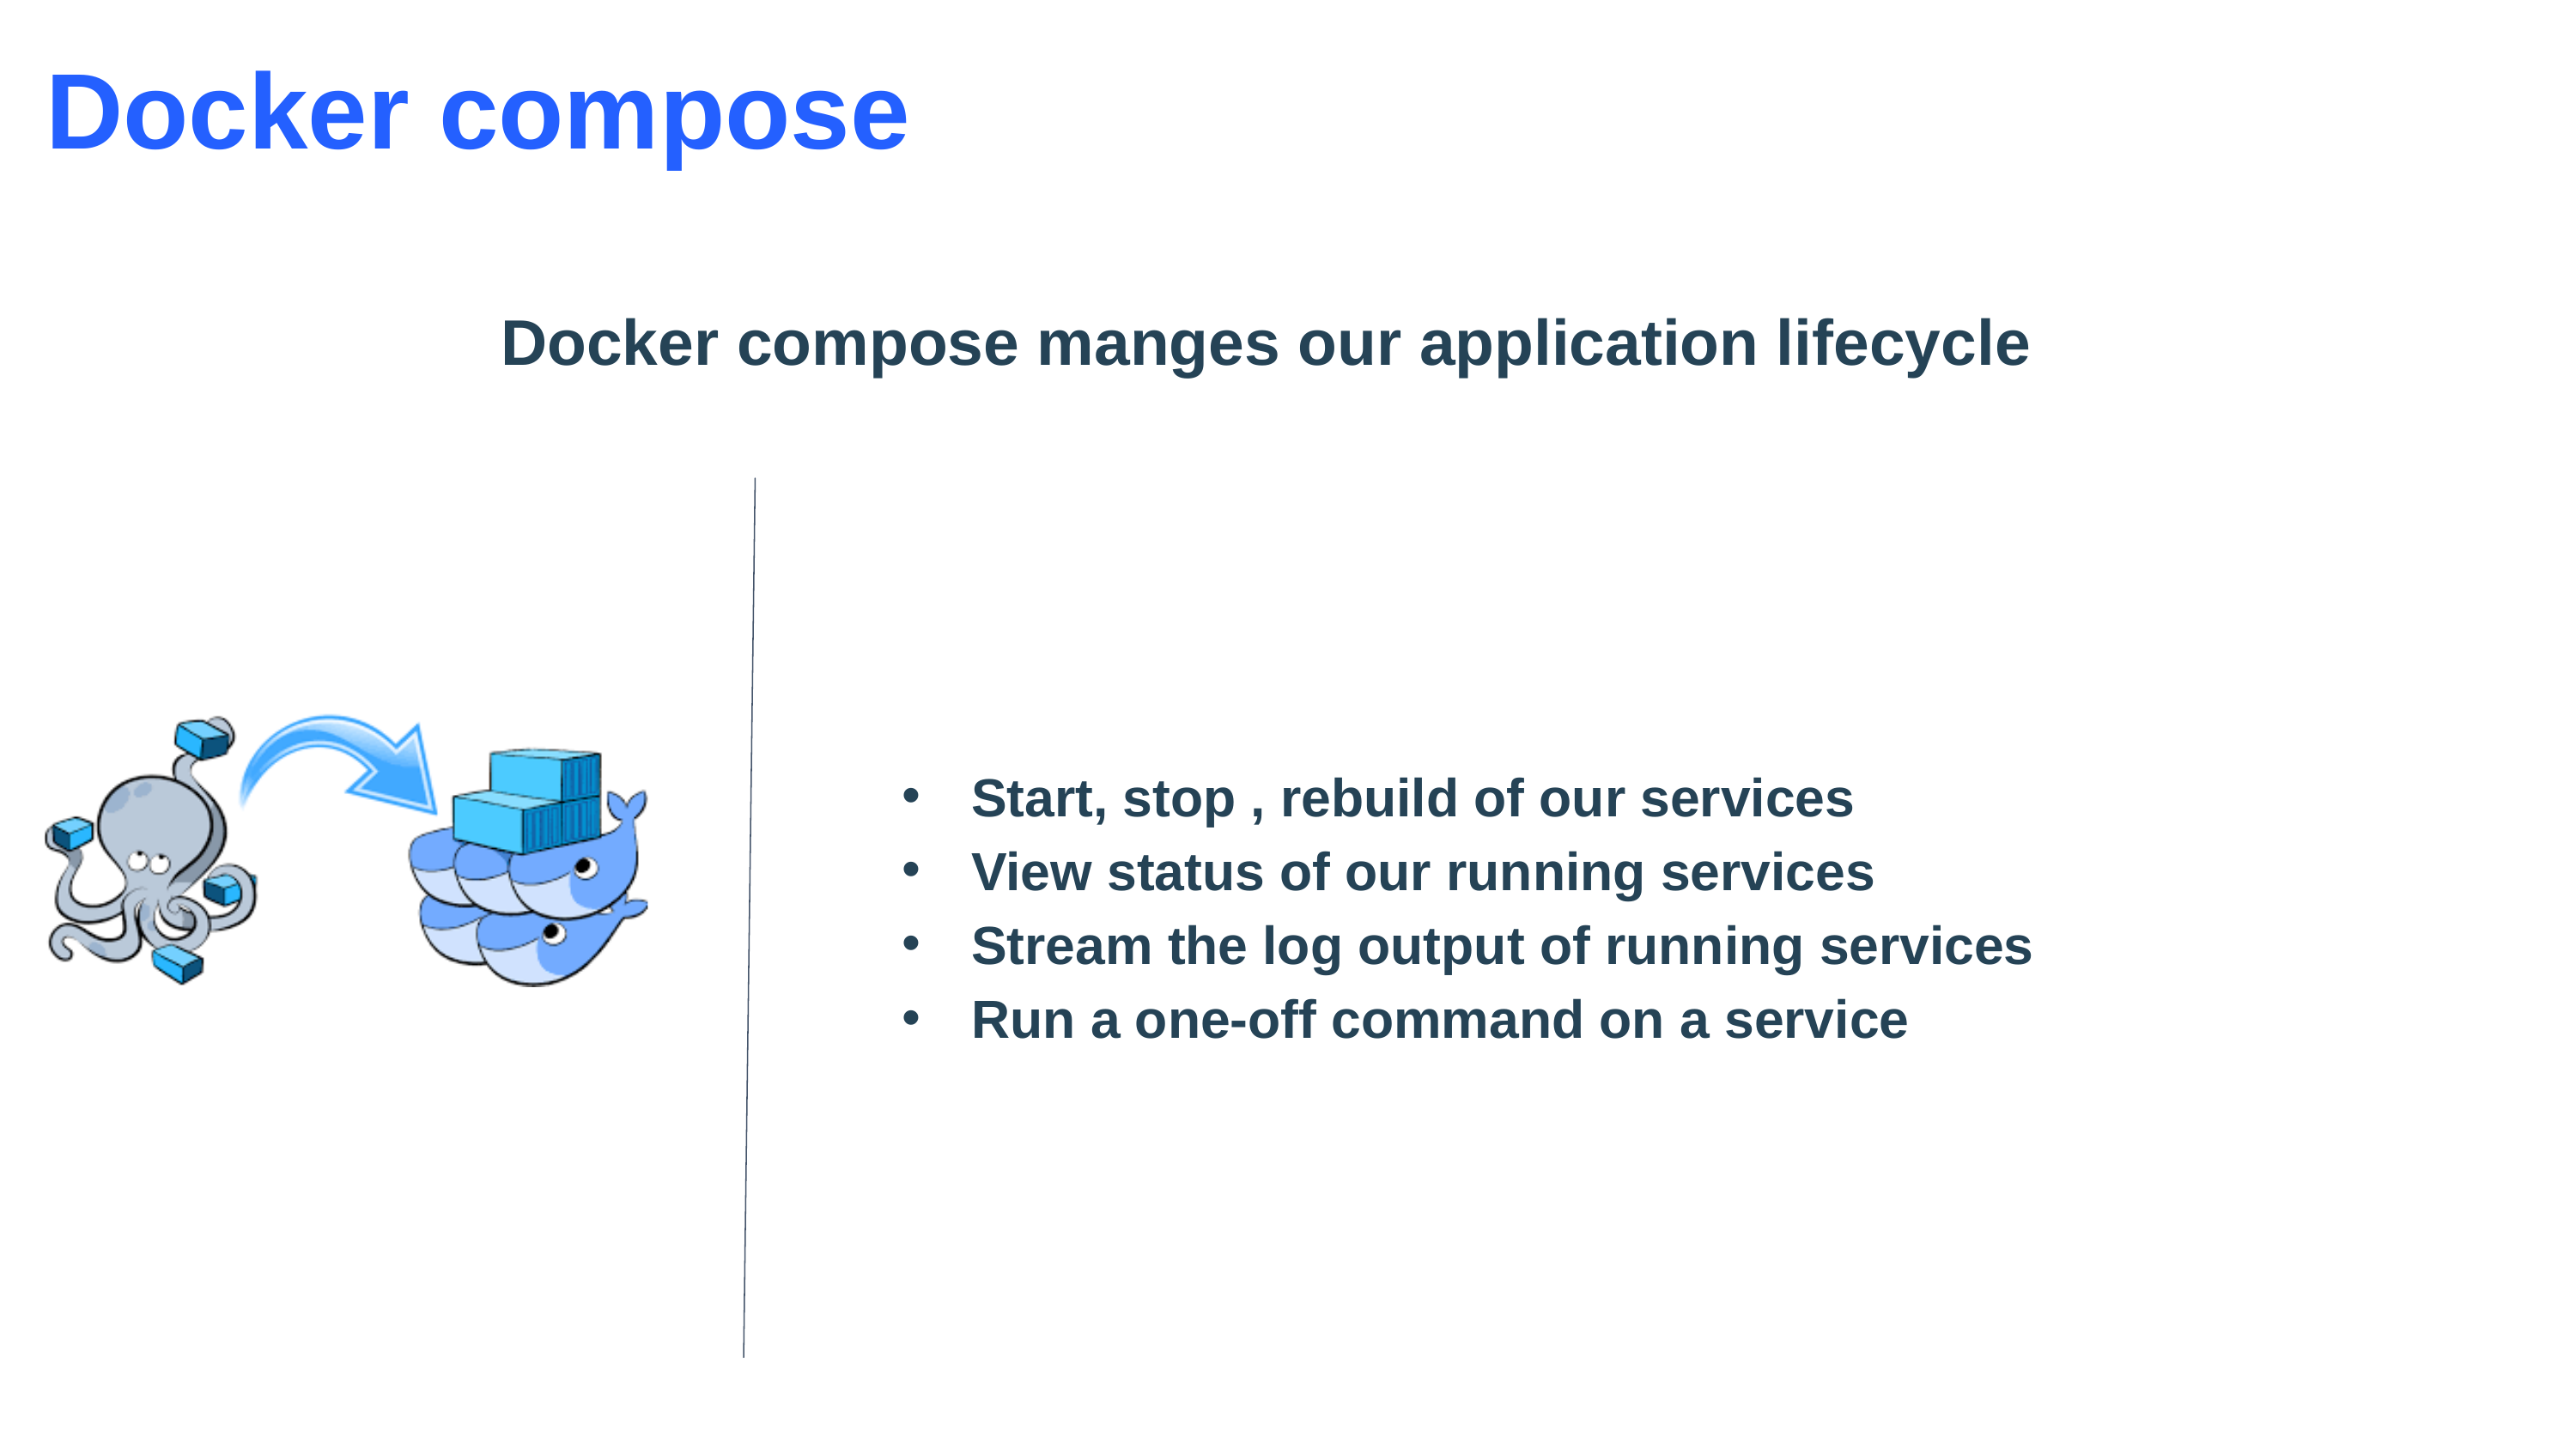

Docker compose

Docker compose manges our application lifecycle

Start, stop , rebuild of our services
View status of our running services
Stream the log output of running services
Run a one-off command on a service